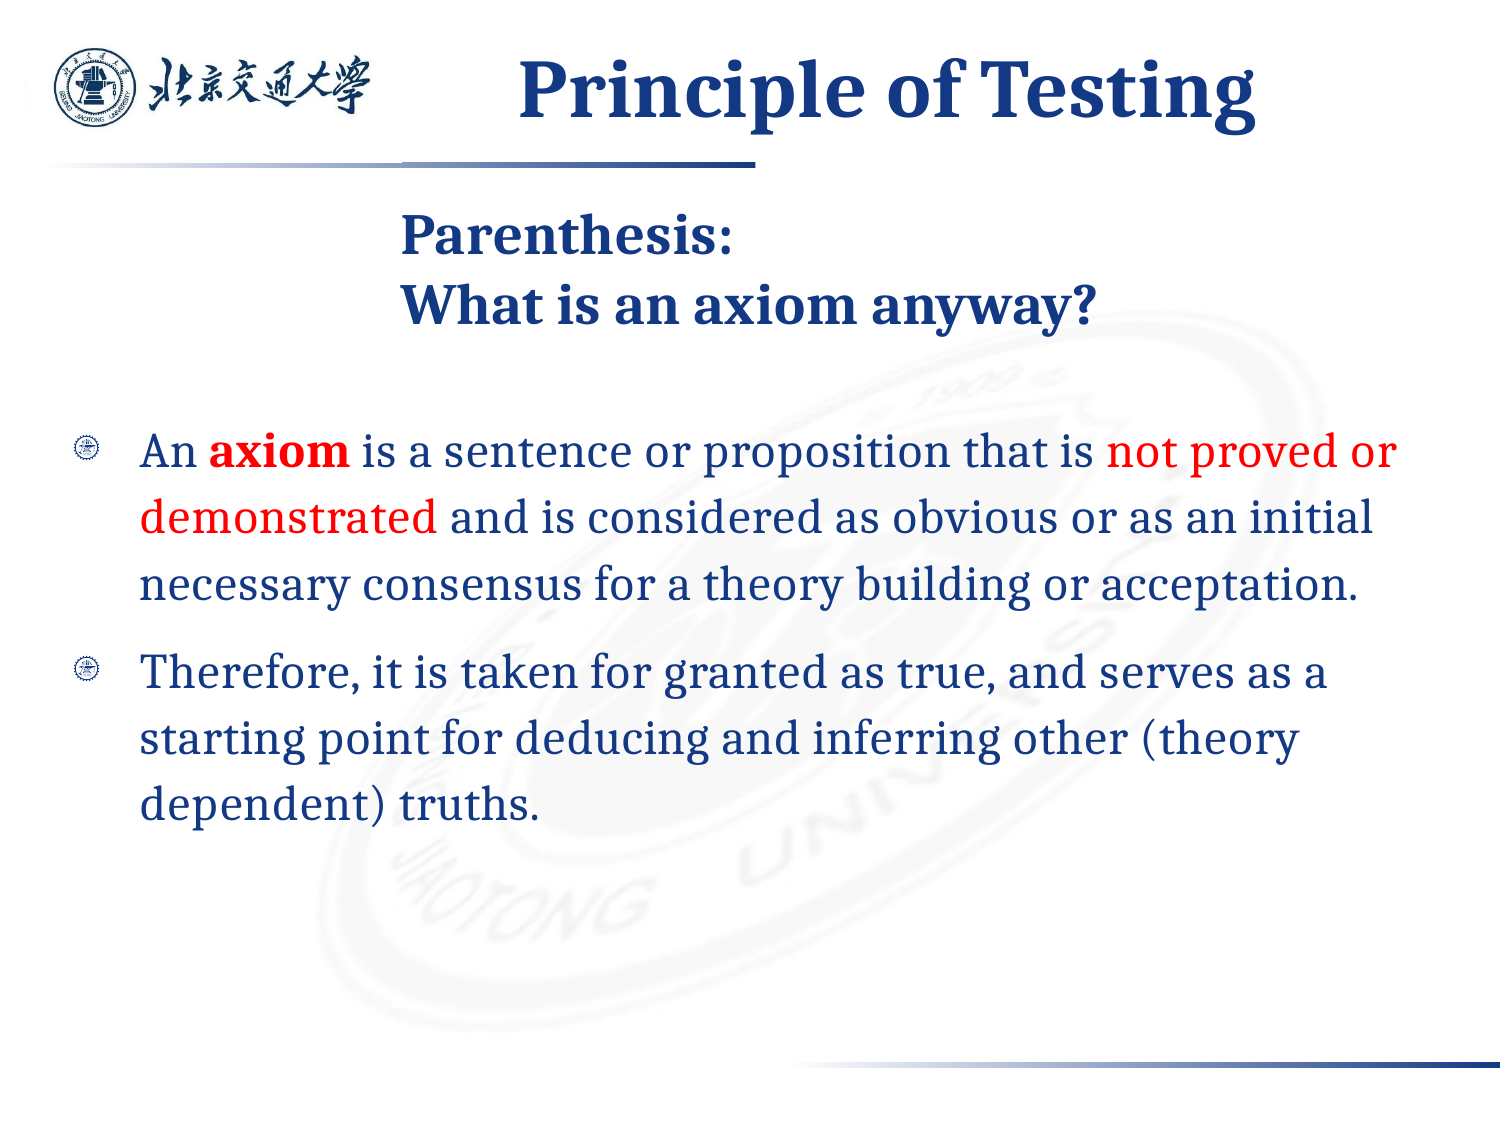

# Principle of Testing
Parenthesis:
What is an axiom anyway?
An axiom is a sentence or proposition that is not proved or demonstrated and is considered as obvious or as an initial necessary consensus for a theory building or acceptation.
Therefore, it is taken for granted as true, and serves as a starting point for deducing and inferring other (theory dependent) truths.